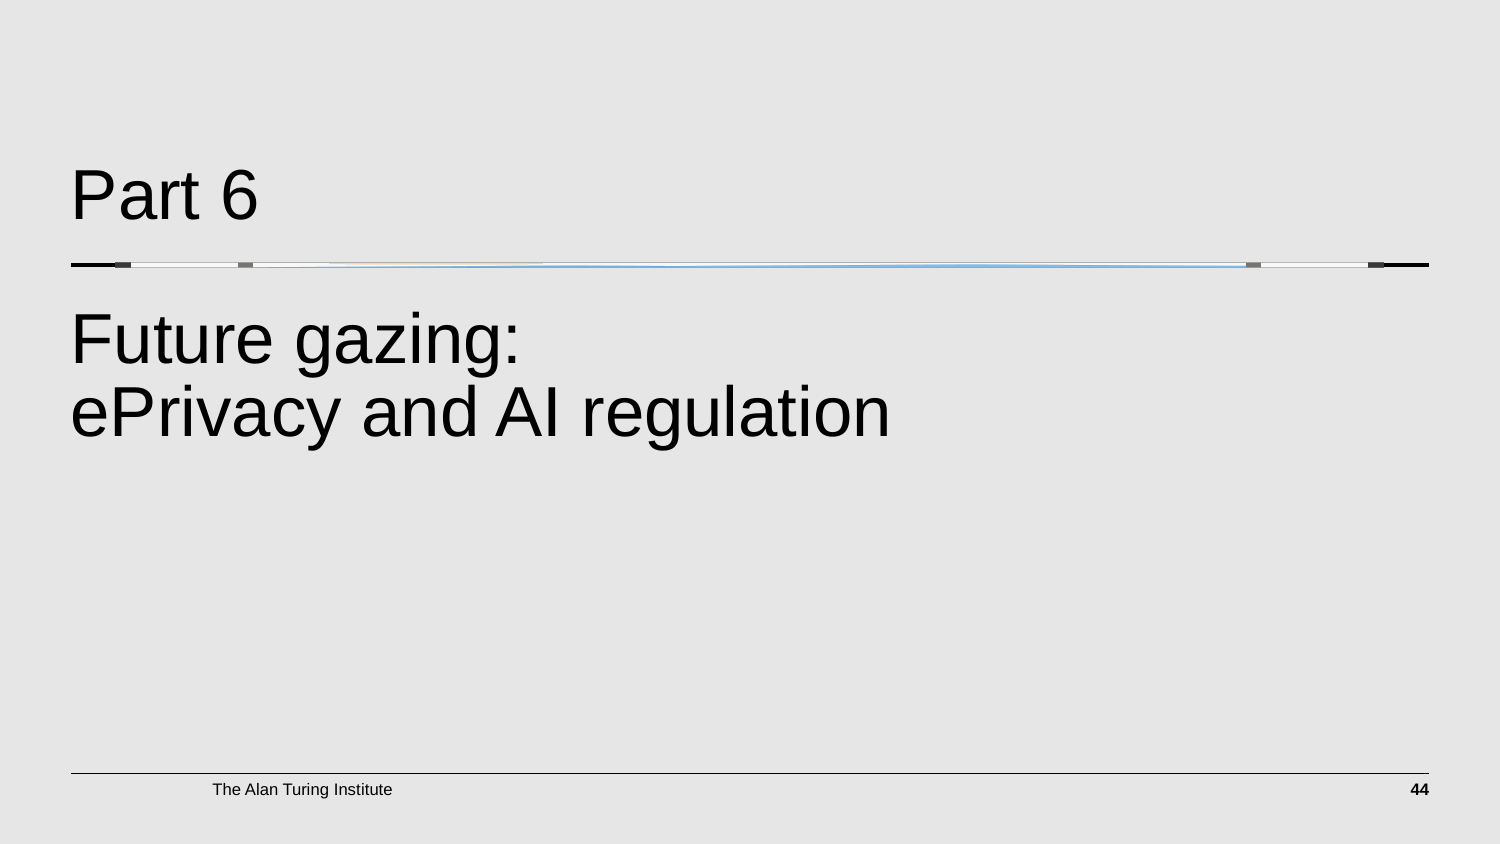

# Part 6 Future gazing: ePrivacy and AI regulation

44